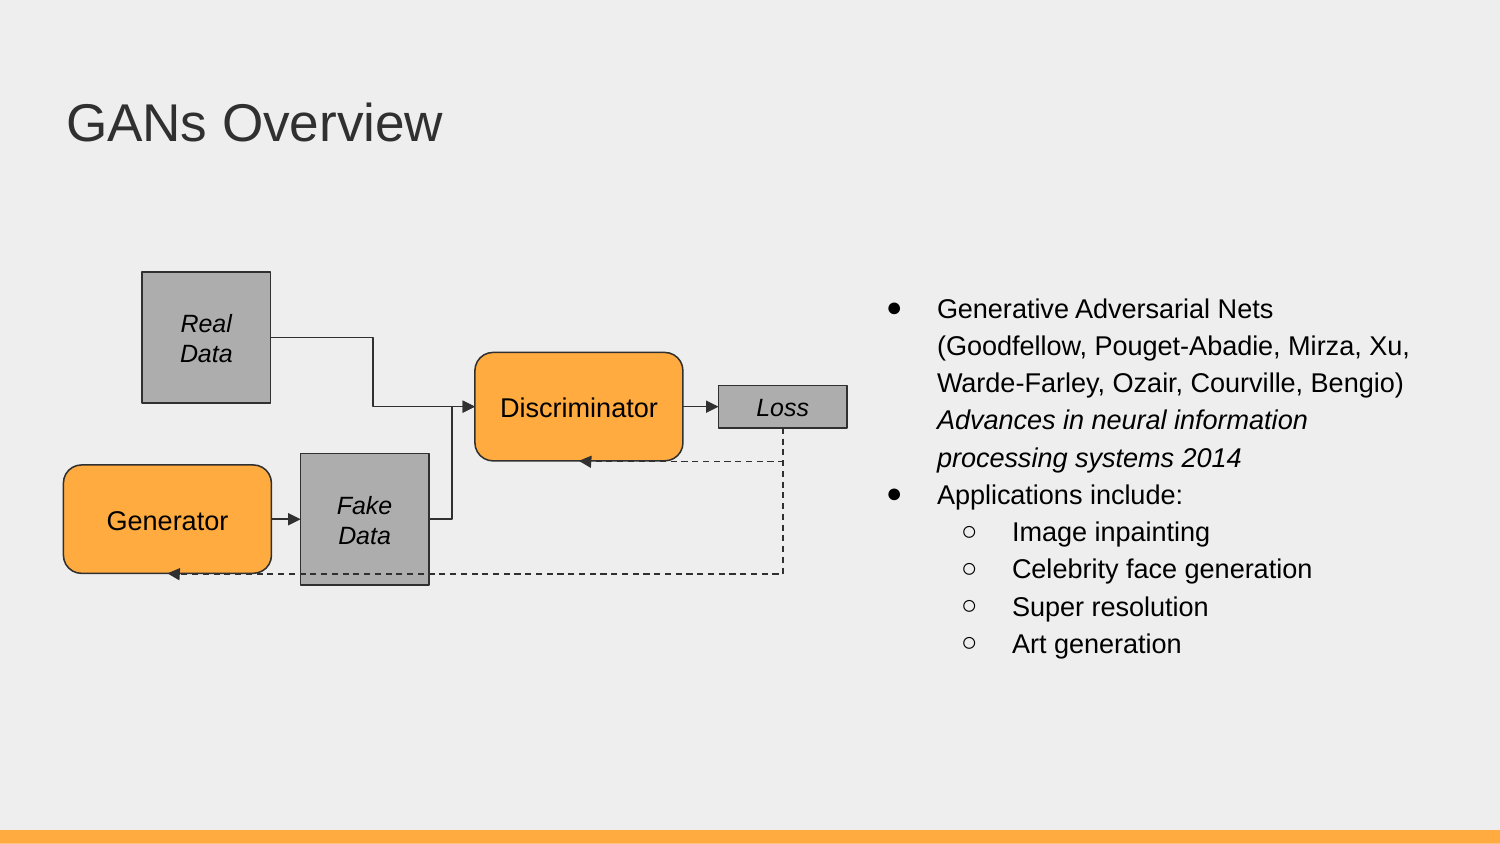

# GANs Overview
Generative Adversarial Nets (Goodfellow, Pouget-Abadie, Mirza, Xu, Warde-Farley, Ozair, Courville, Bengio) Advances in neural information processing systems 2014
Applications include:
Image inpainting
Celebrity face generation
Super resolution
Art generation
Real Data
Discriminator
Loss
Fake Data
Generator